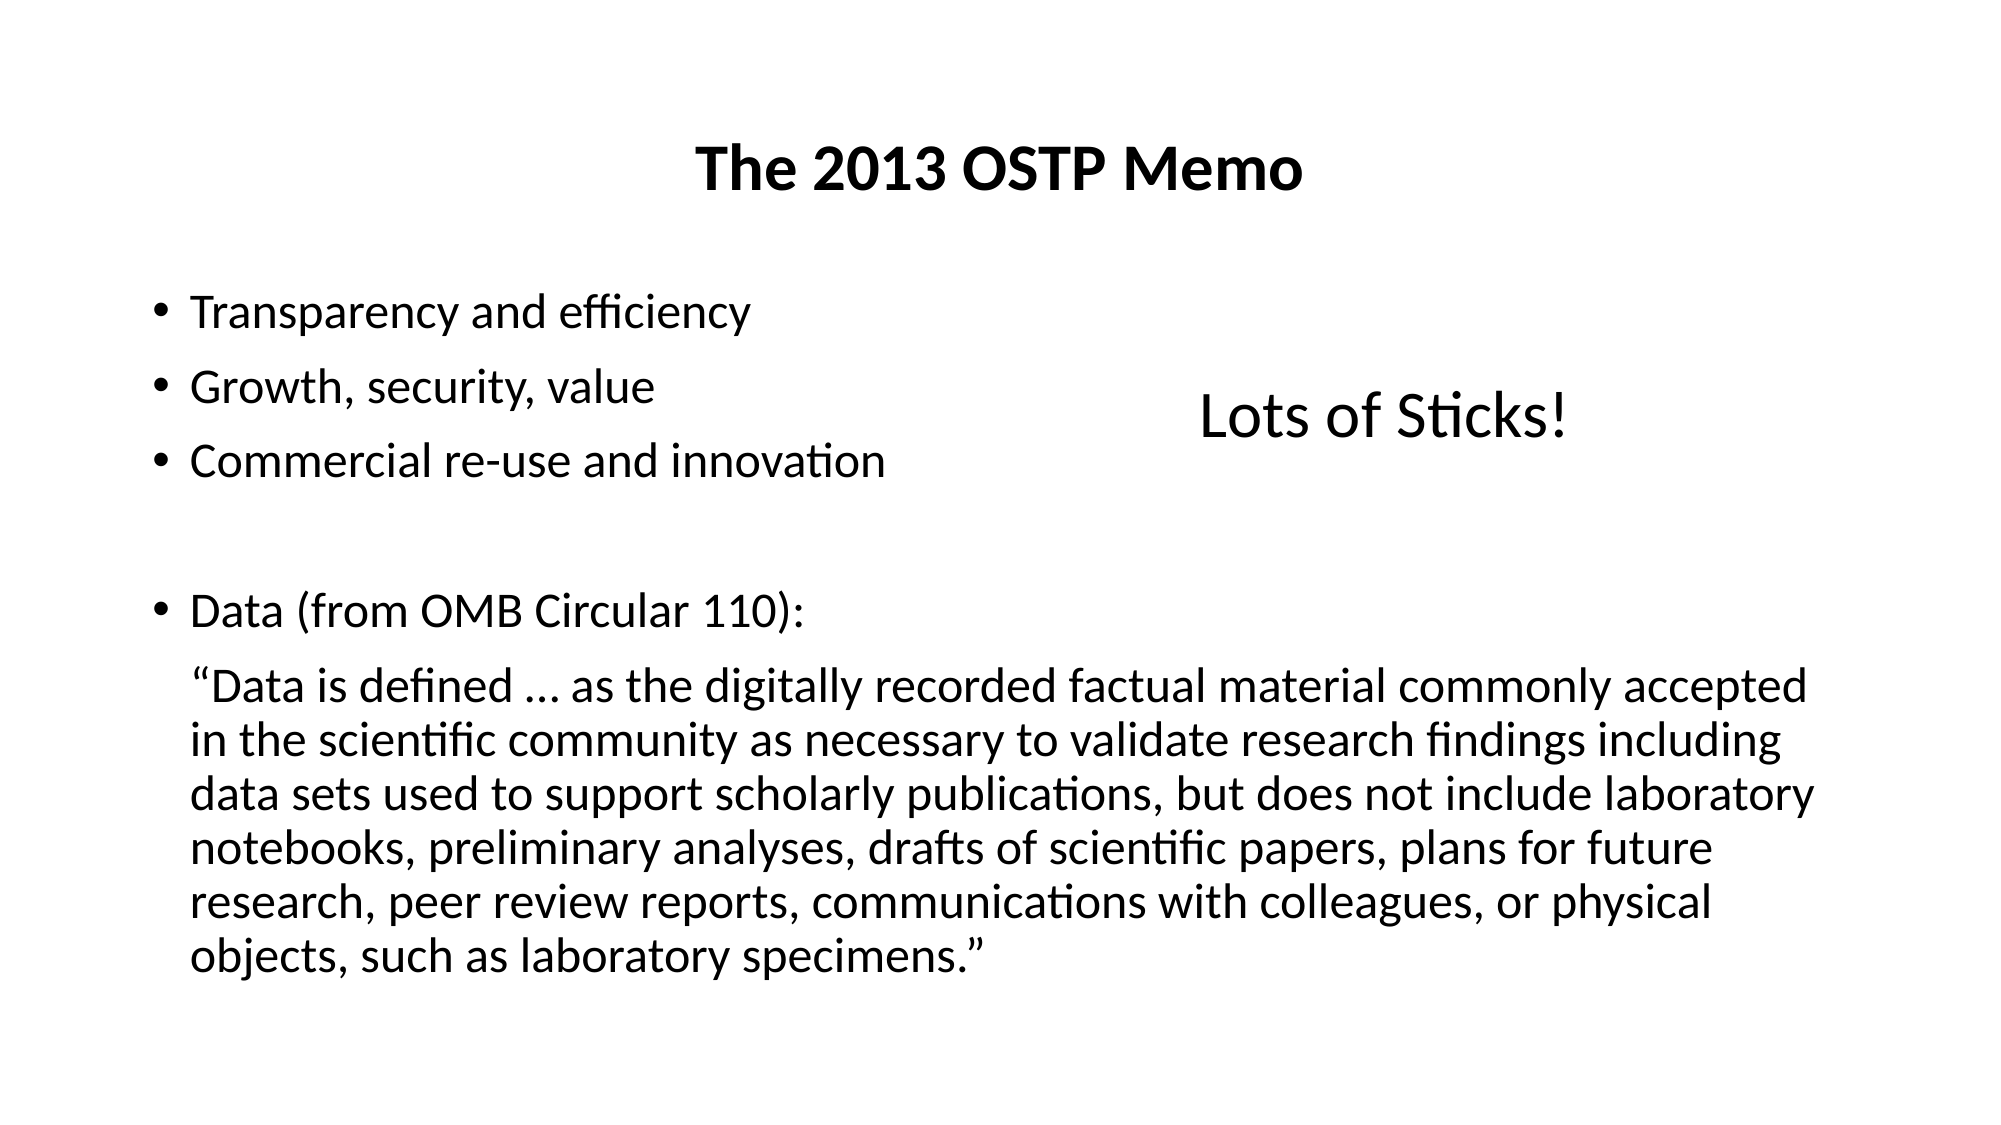

# The 2013 OSTP Memo
Transparency and efficiency
Growth, security, value
Commercial re-use and innovation

Data (from OMB Circular 110):
“Data is defined … as the digitally recorded factual material commonly accepted in the scientific community as necessary to validate research findings including data sets used to support scholarly publications, but does not include laboratory notebooks, preliminary analyses, drafts of scientific papers, plans for future research, peer review reports, communications with colleagues, or physical objects, such as laboratory specimens.”
Lots of Sticks!